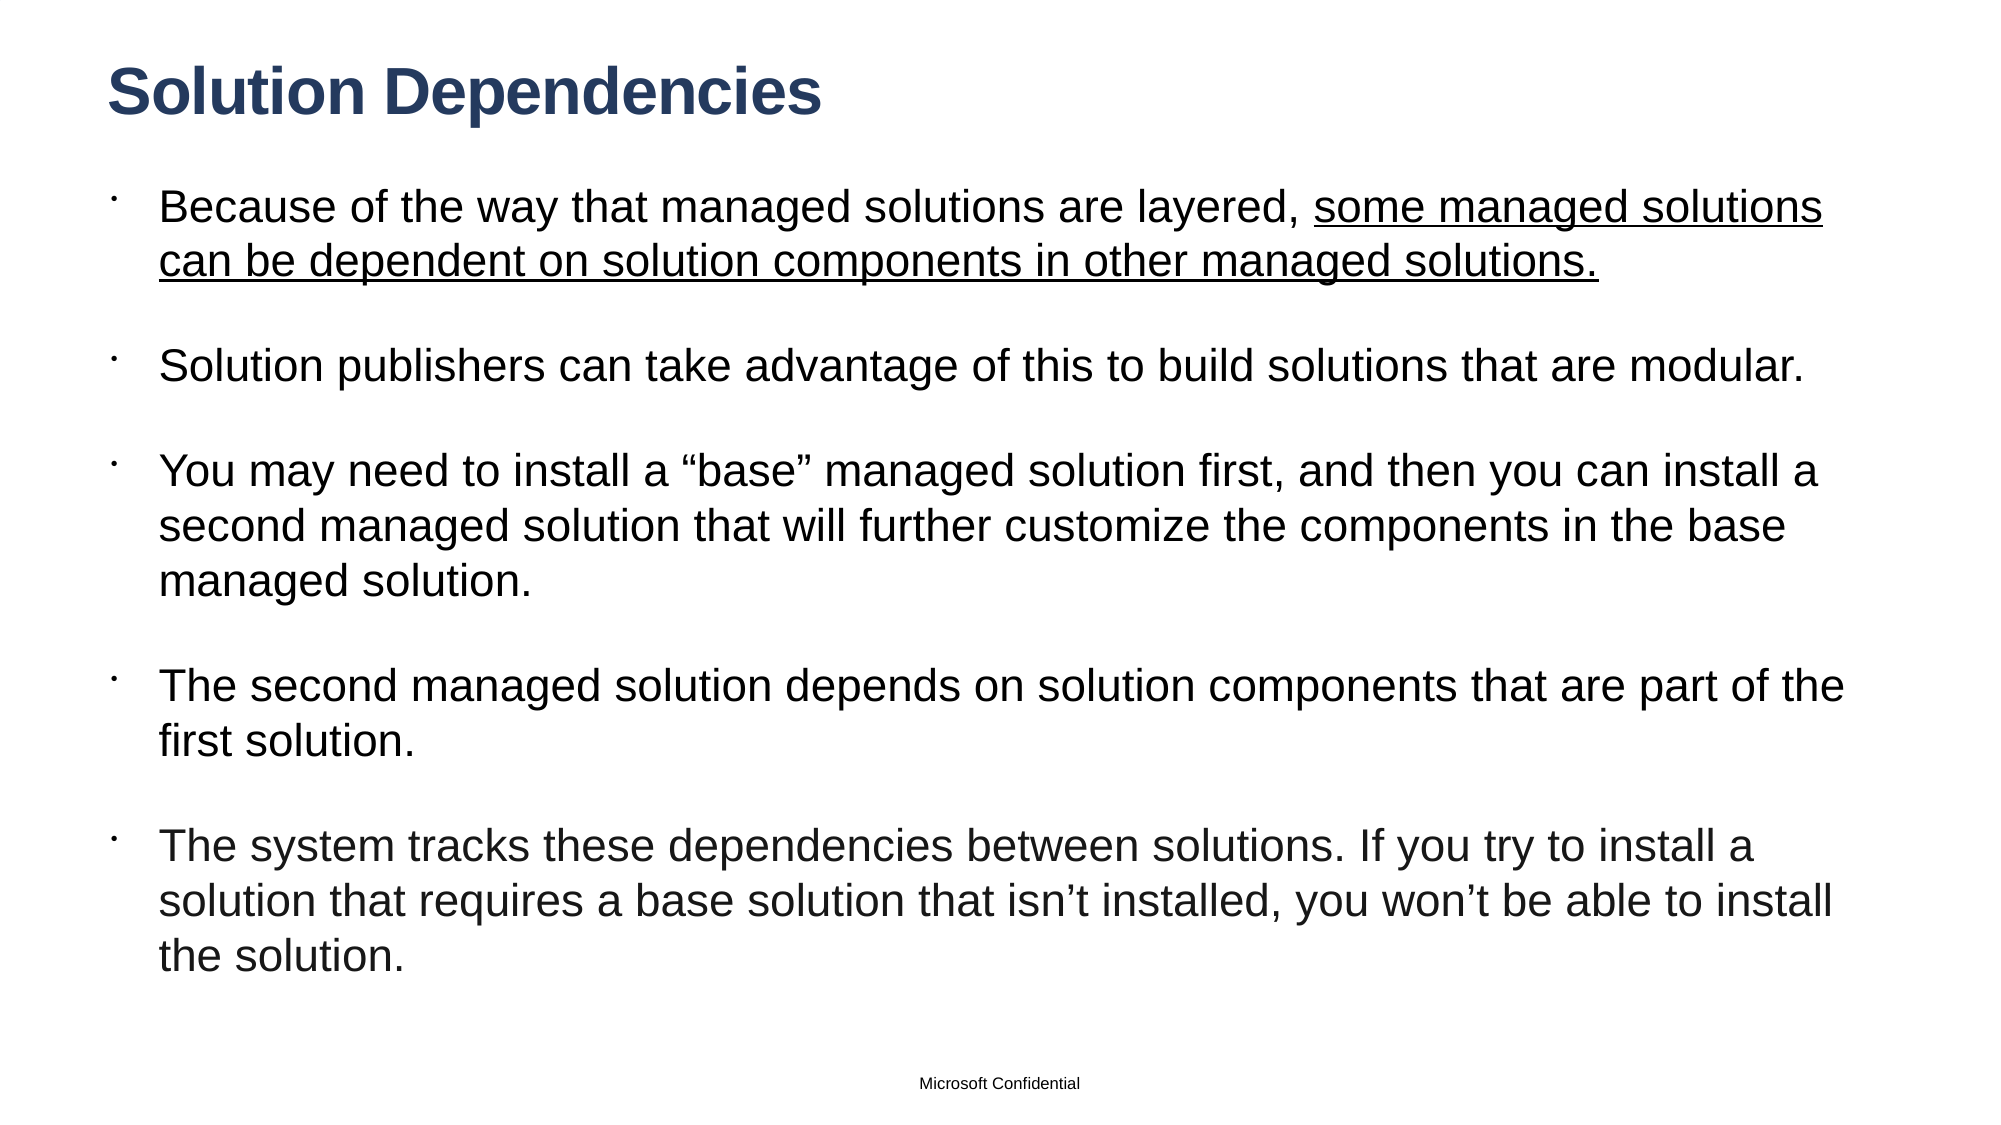

# Solution Dependencies
Because of the way that managed solutions are layered, some managed solutions can be dependent on solution components in other managed solutions.
Solution publishers can take advantage of this to build solutions that are modular.
You may need to install a “base” managed solution first, and then you can install a second managed solution that will further customize the components in the base managed solution.
The second managed solution depends on solution components that are part of the first solution.
The system tracks these dependencies between solutions. If you try to install a solution that requires a base solution that isn’t installed, you won’t be able to install the solution.
Microsoft Confidential